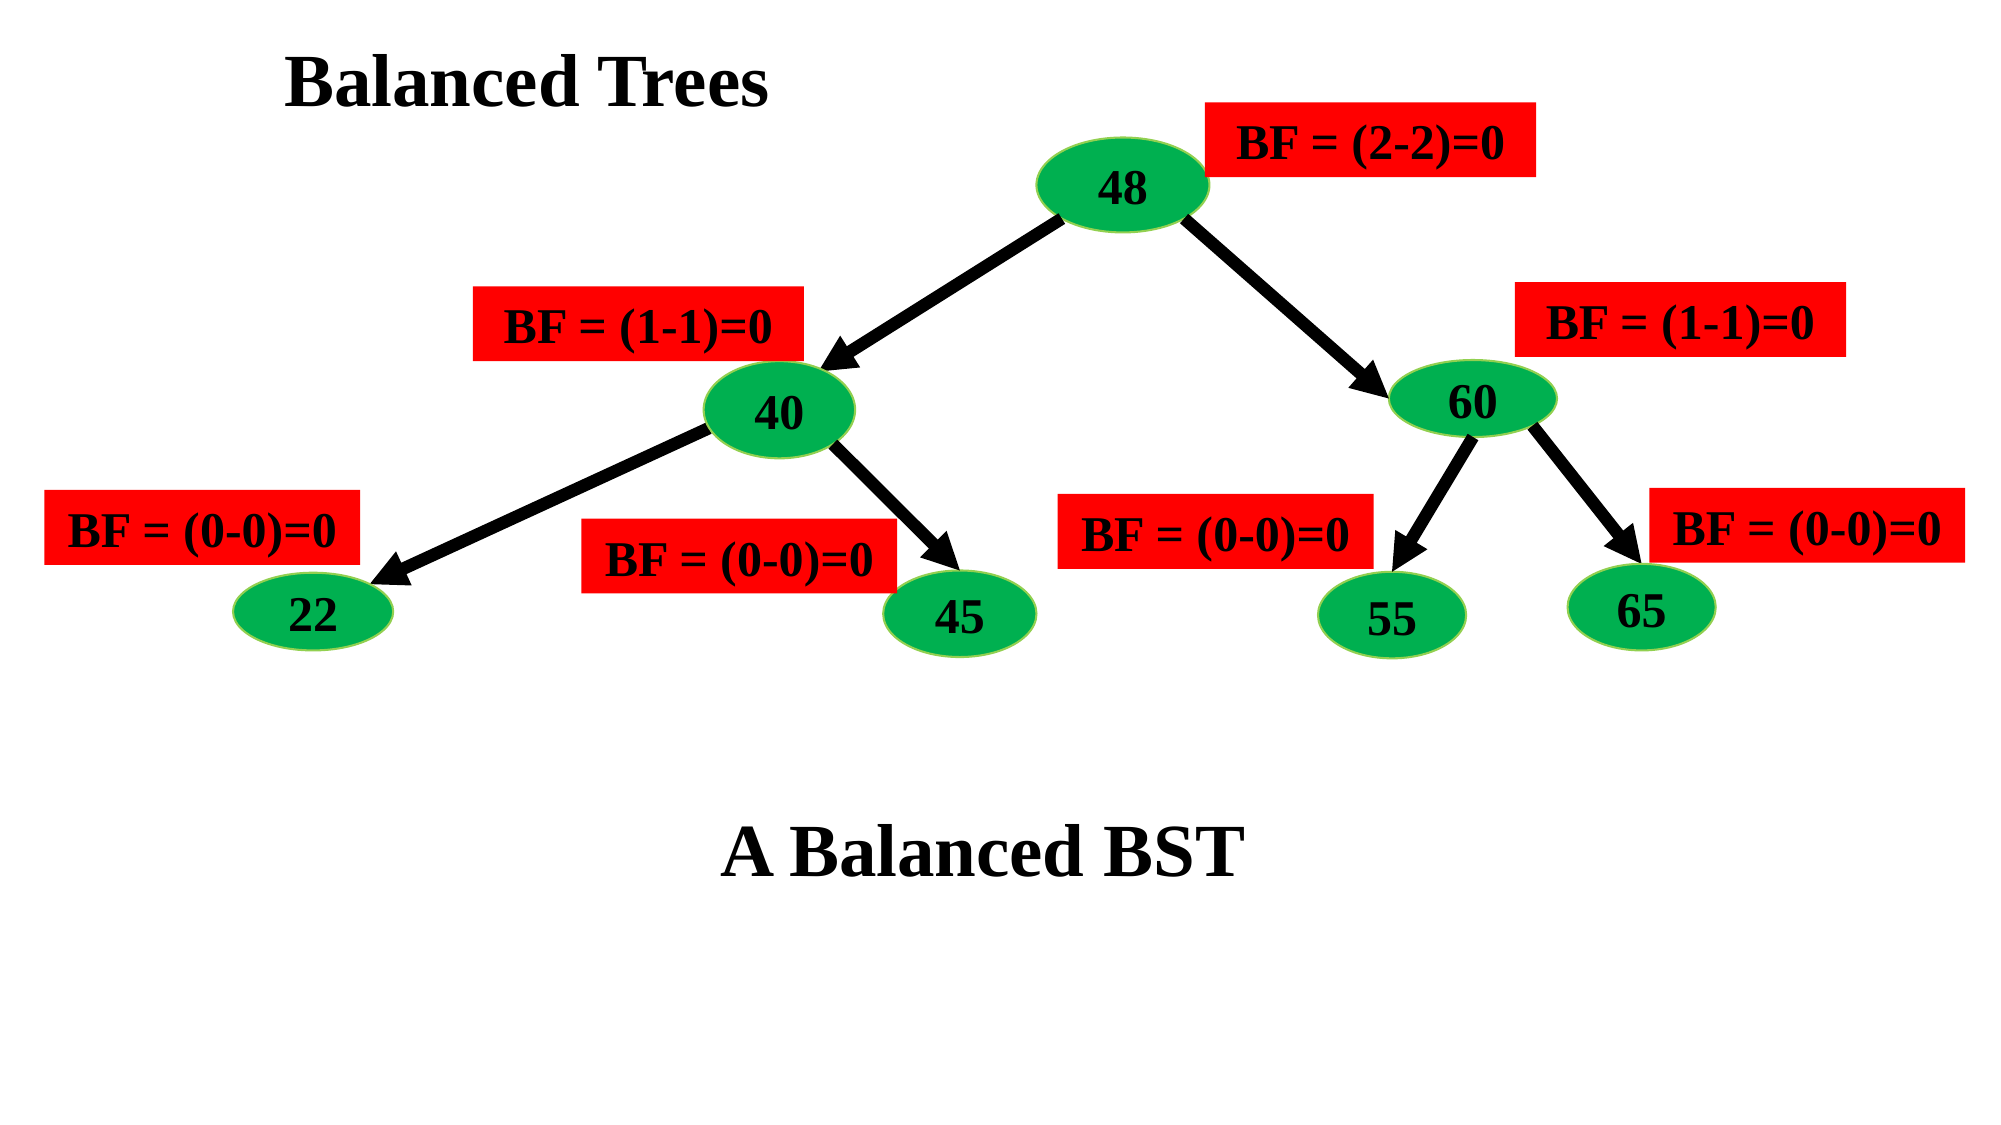

Balanced Trees
BF = (2-2)=0
48
60
40
65
45
55
22
BF = (1-1)=0
BF = (1-1)=0
BF = (0-0)=0
BF = (0-0)=0
BF = (0-0)=0
BF = (0-0)=0
A Balanced BST